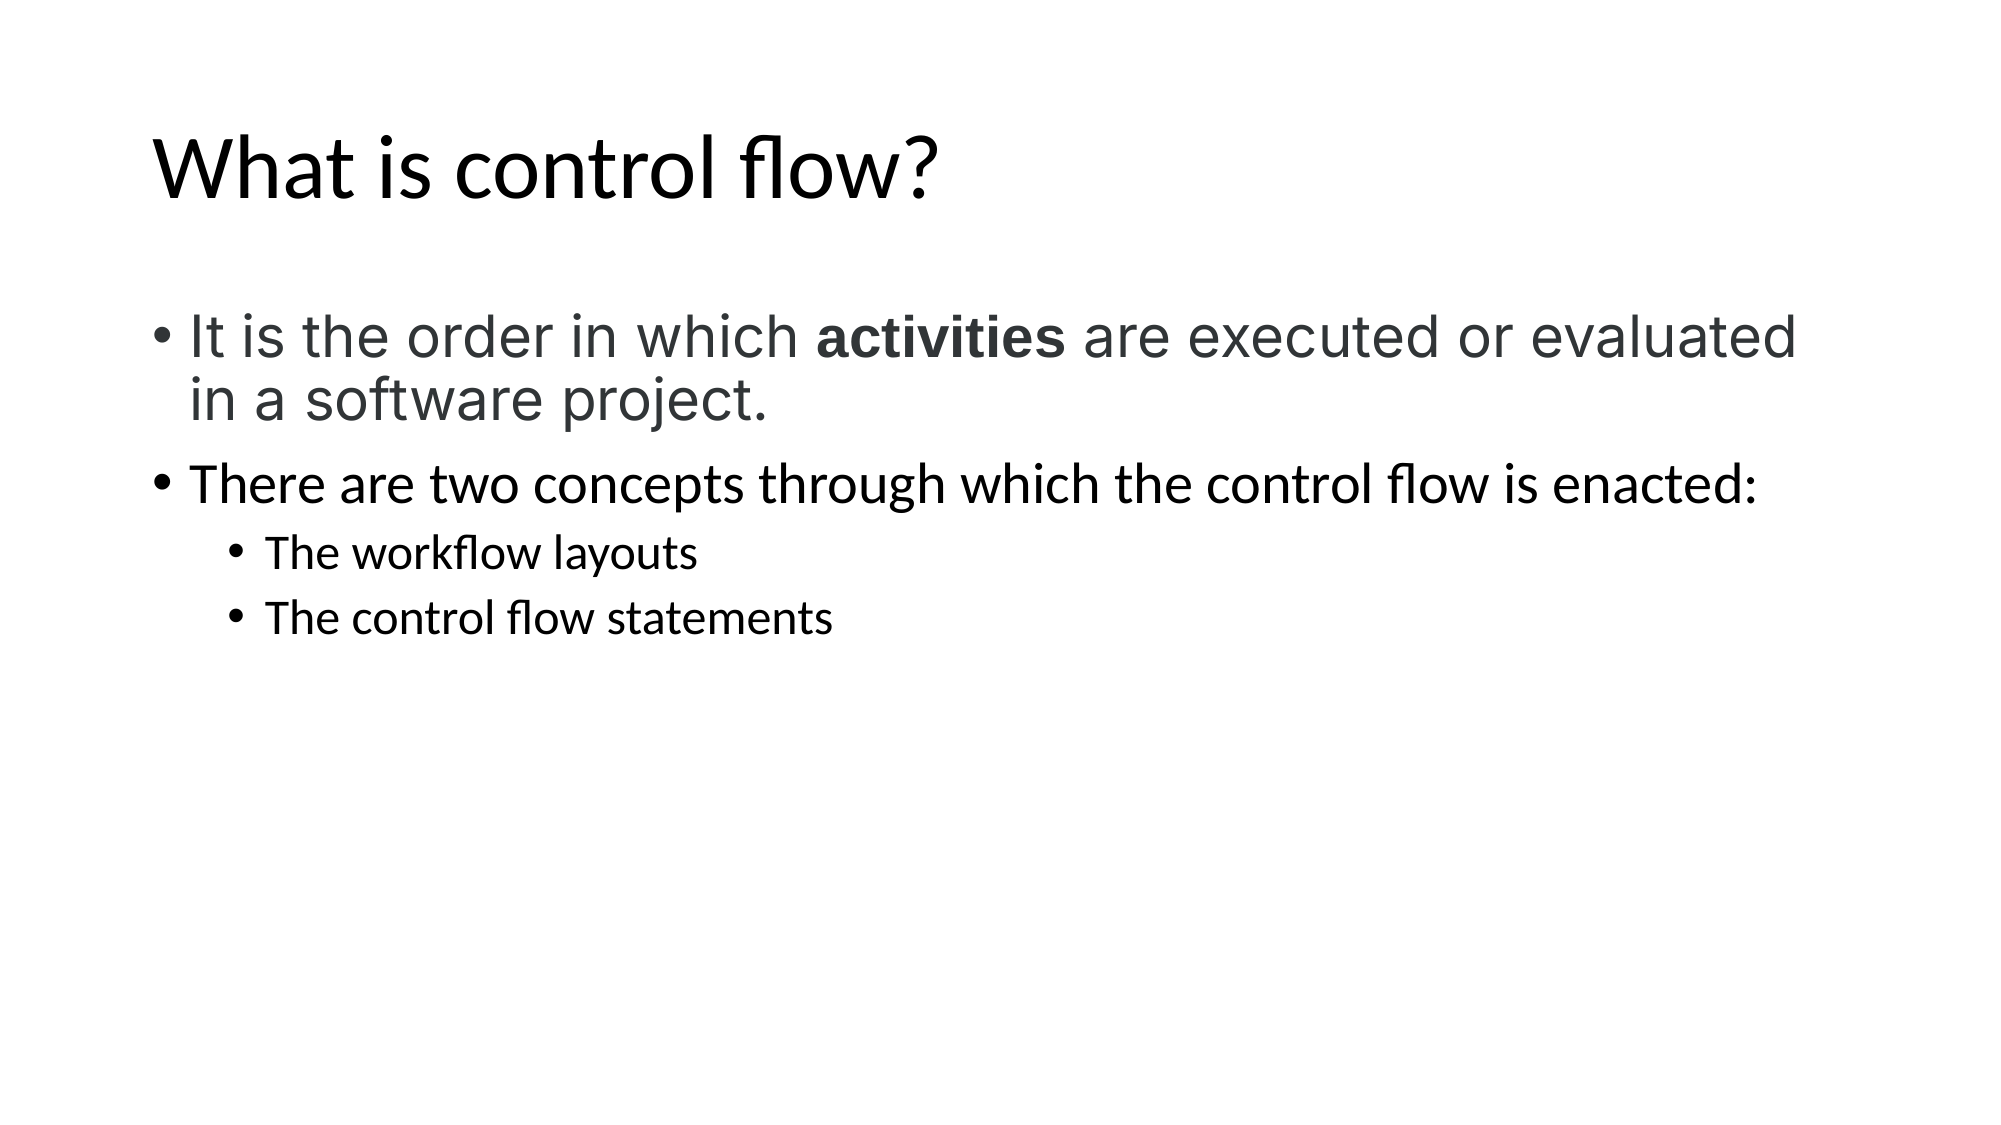

# What is control flow?
It is the order in which activities are executed or evaluated in a software project.
There are two concepts through which the control flow is enacted:
The workflow layouts
The control flow statements